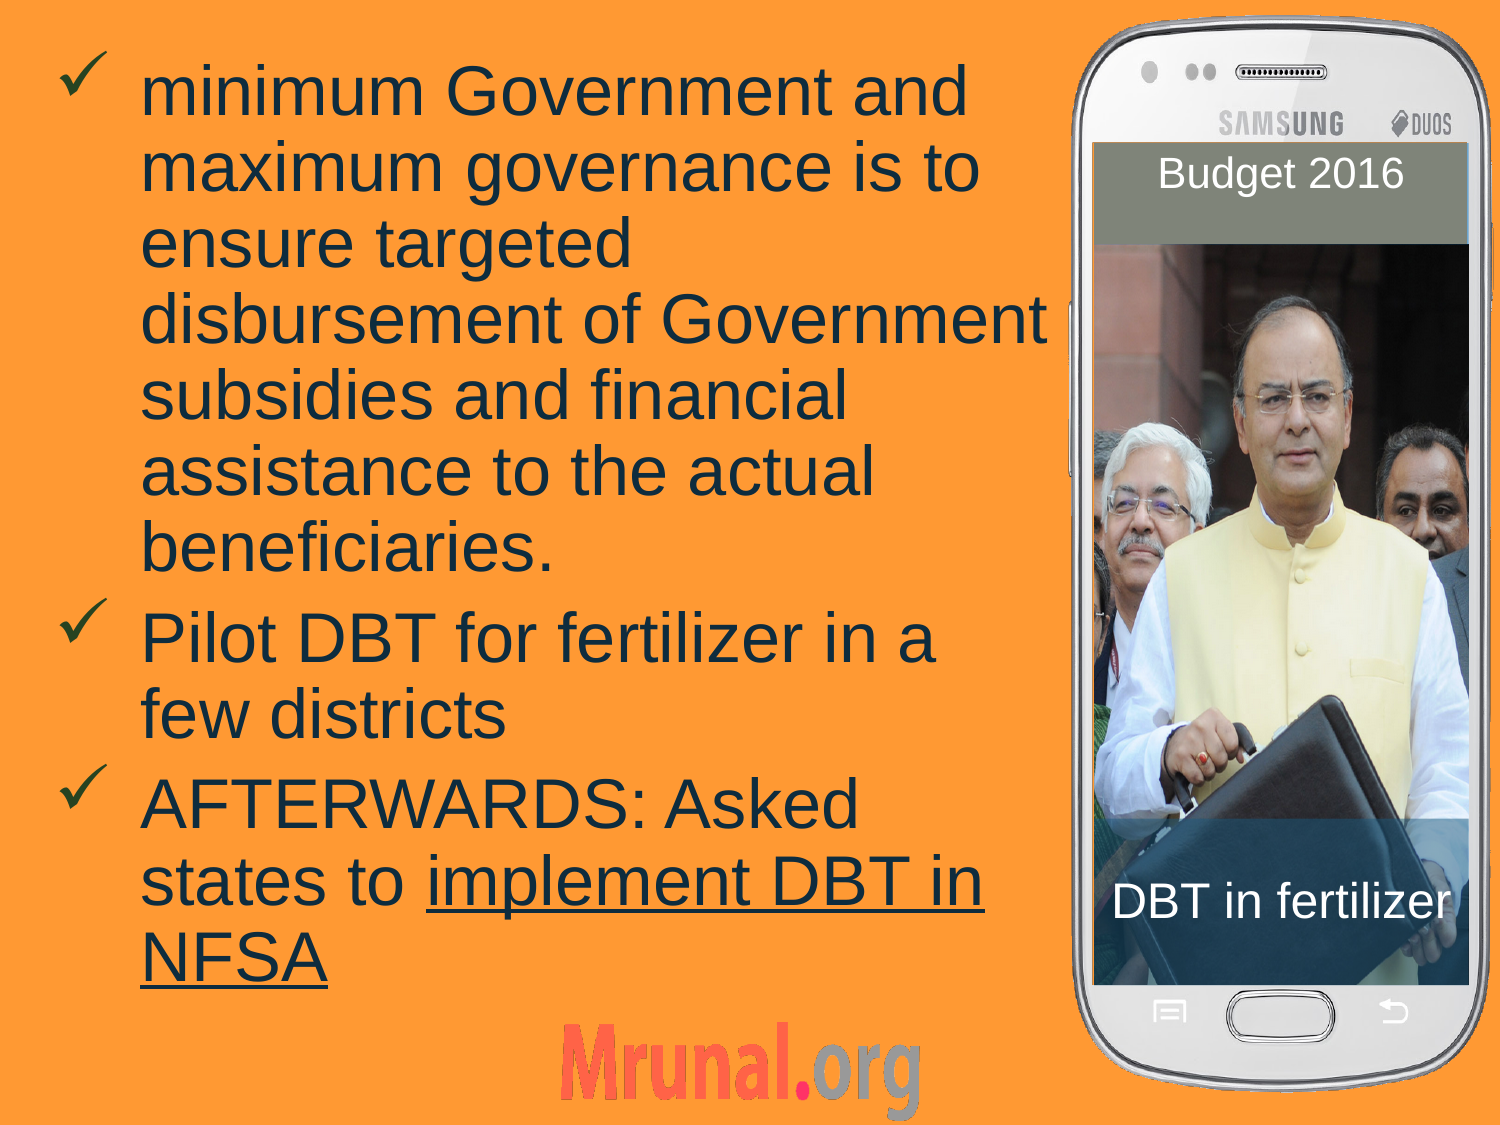

minimum Government and maximum governance is to ensure targeted disbursement of Government subsidies and financial assistance to the actual beneficiaries.
Pilot DBT for fertilizer in a few districts
AFTERWARDS: Asked states to implement DBT in NFSA

Budget 2016
# DBT in fertilizer